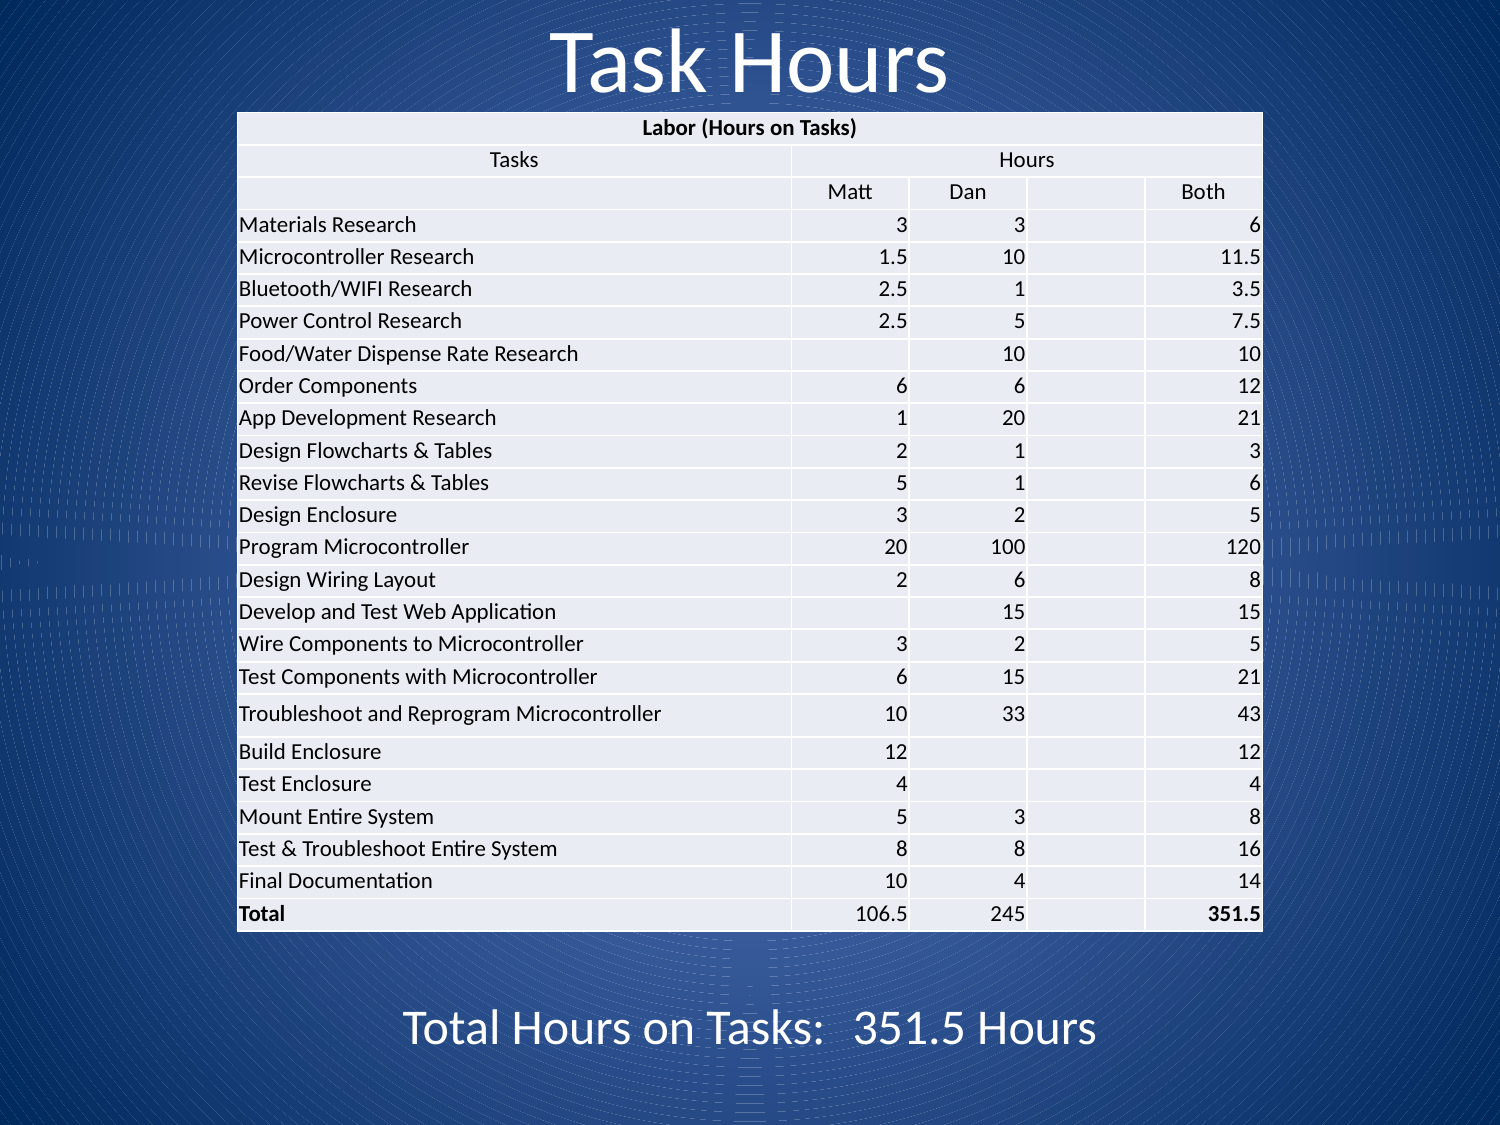

Task Hours
| Labor (Hours on Tasks) |  |  |  |  |
| --- | --- | --- | --- | --- |
| Tasks | Hours |  |  |  |
|  | Matt | Dan |  | Both |
| Materials Research | 3 | 3 |  | 6 |
| Microcontroller Research | 1.5 | 10 |  | 11.5 |
| Bluetooth/WIFI Research | 2.5 | 1 |  | 3.5 |
| Power Control Research | 2.5 | 5 |  | 7.5 |
| Food/Water Dispense Rate Research |  | 10 |  | 10 |
| Order Components | 6 | 6 |  | 12 |
| App Development Research | 1 | 20 |  | 21 |
| Design Flowcharts & Tables | 2 | 1 |  | 3 |
| Revise Flowcharts & Tables | 5 | 1 |  | 6 |
| Design Enclosure | 3 | 2 |  | 5 |
| Program Microcontroller | 20 | 100 |  | 120 |
| Design Wiring Layout | 2 | 6 |  | 8 |
| Develop and Test Web Application |  | 15 |  | 15 |
| Wire Components to Microcontroller | 3 | 2 |  | 5 |
| Test Components with Microcontroller | 6 | 15 |  | 21 |
| Troubleshoot and Reprogram Microcontroller | 10 | 33 |  | 43 |
| Build Enclosure | 12 |  |  | 12 |
| Test Enclosure | 4 |  |  | 4 |
| Mount Entire System | 5 | 3 |  | 8 |
| Test & Troubleshoot Entire System | 8 | 8 |  | 16 |
| Final Documentation | 10 | 4 |  | 14 |
| Total | 106.5 | 245 |  | 351.5 |
Total Hours on Tasks: 	351.5 Hours